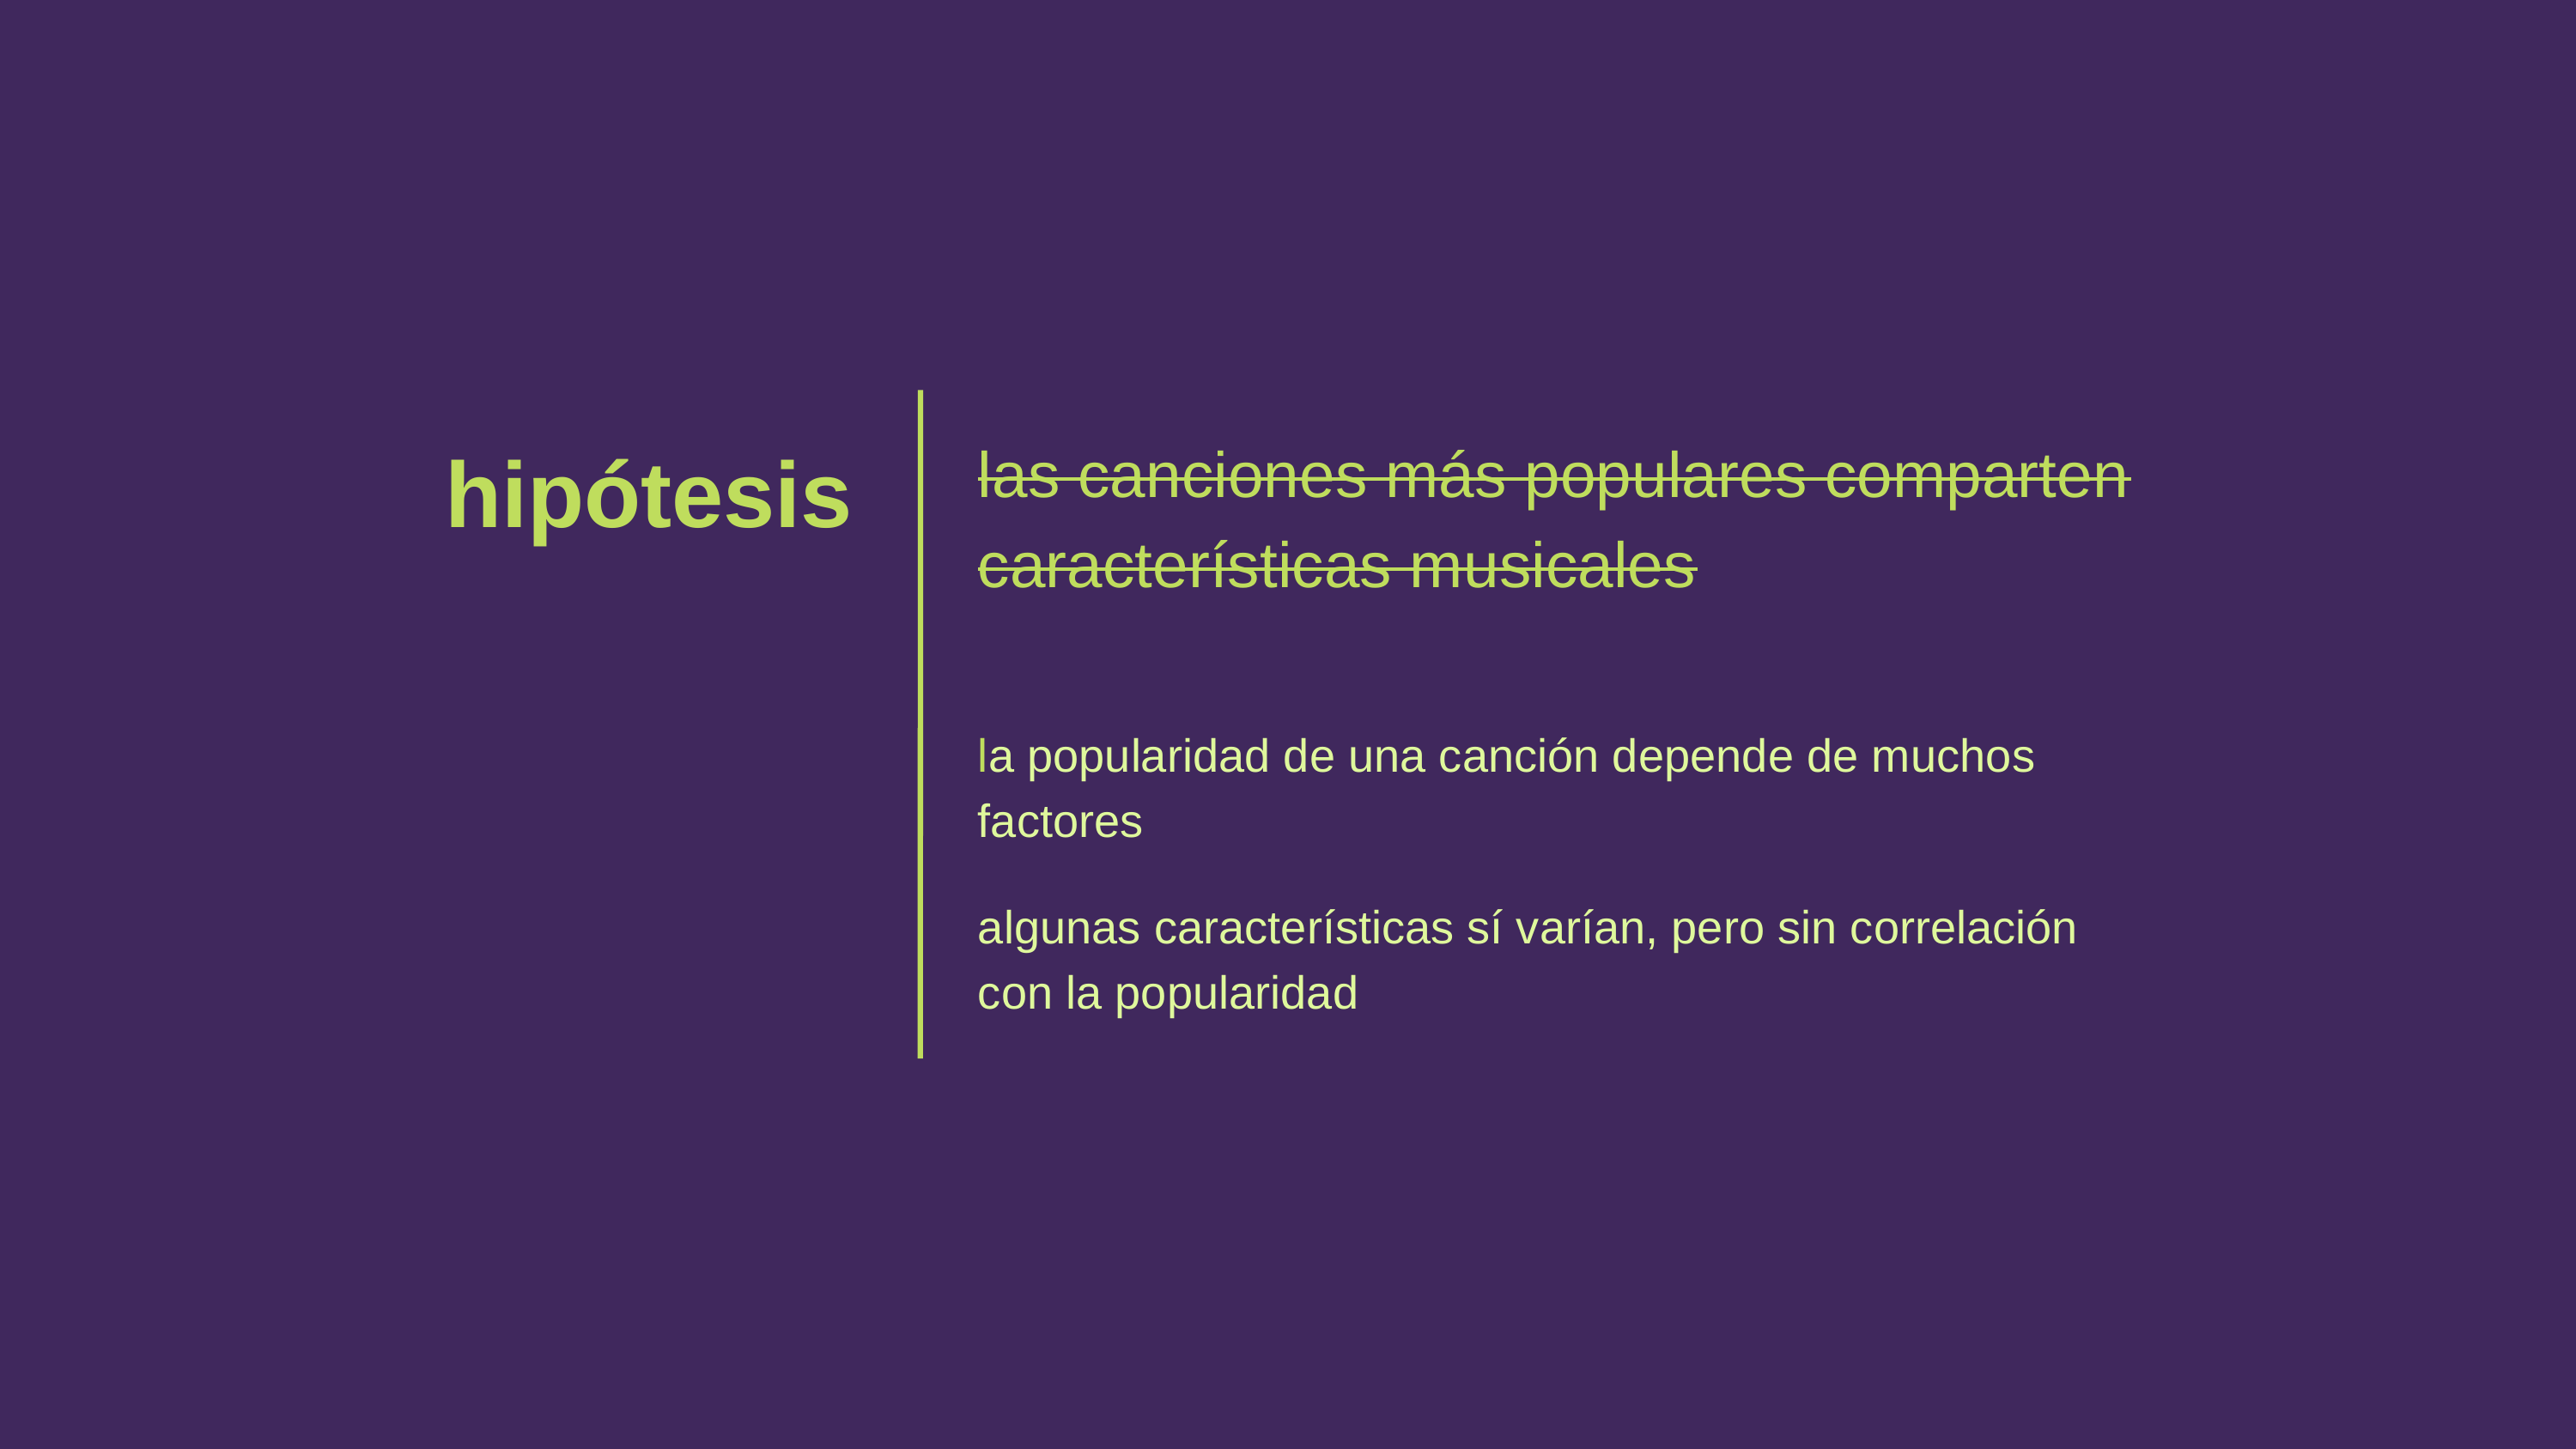

hipótesis
las canciones más populares comparten características musicales
la popularidad de una canción depende de muchos factores

algunas características sí varían, pero sin correlación con la popularidad